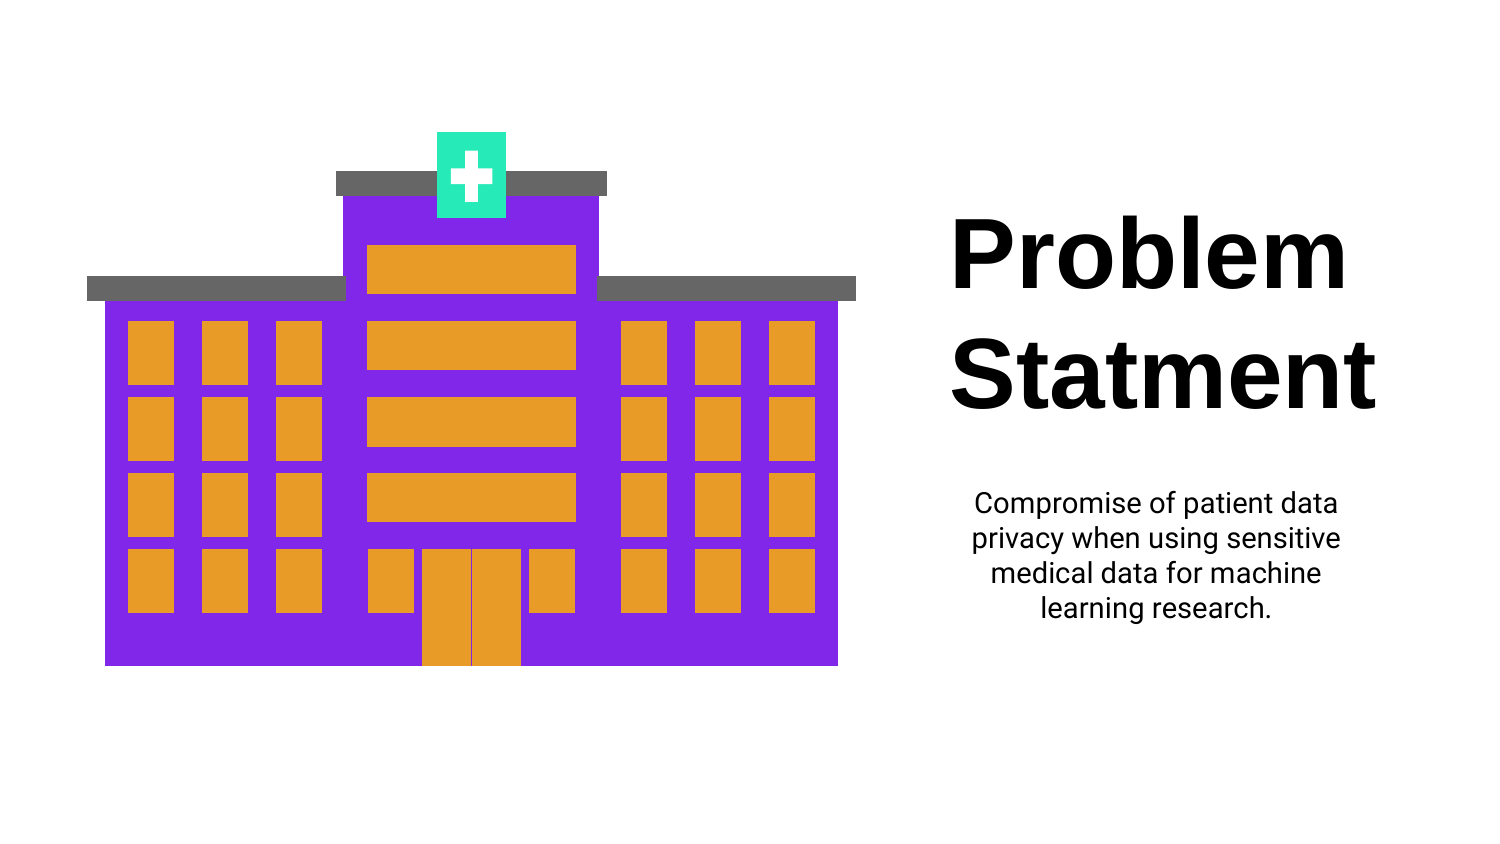

# Problem Statment
Compromise of patient data privacy when using sensitive medical data for machine learning research.